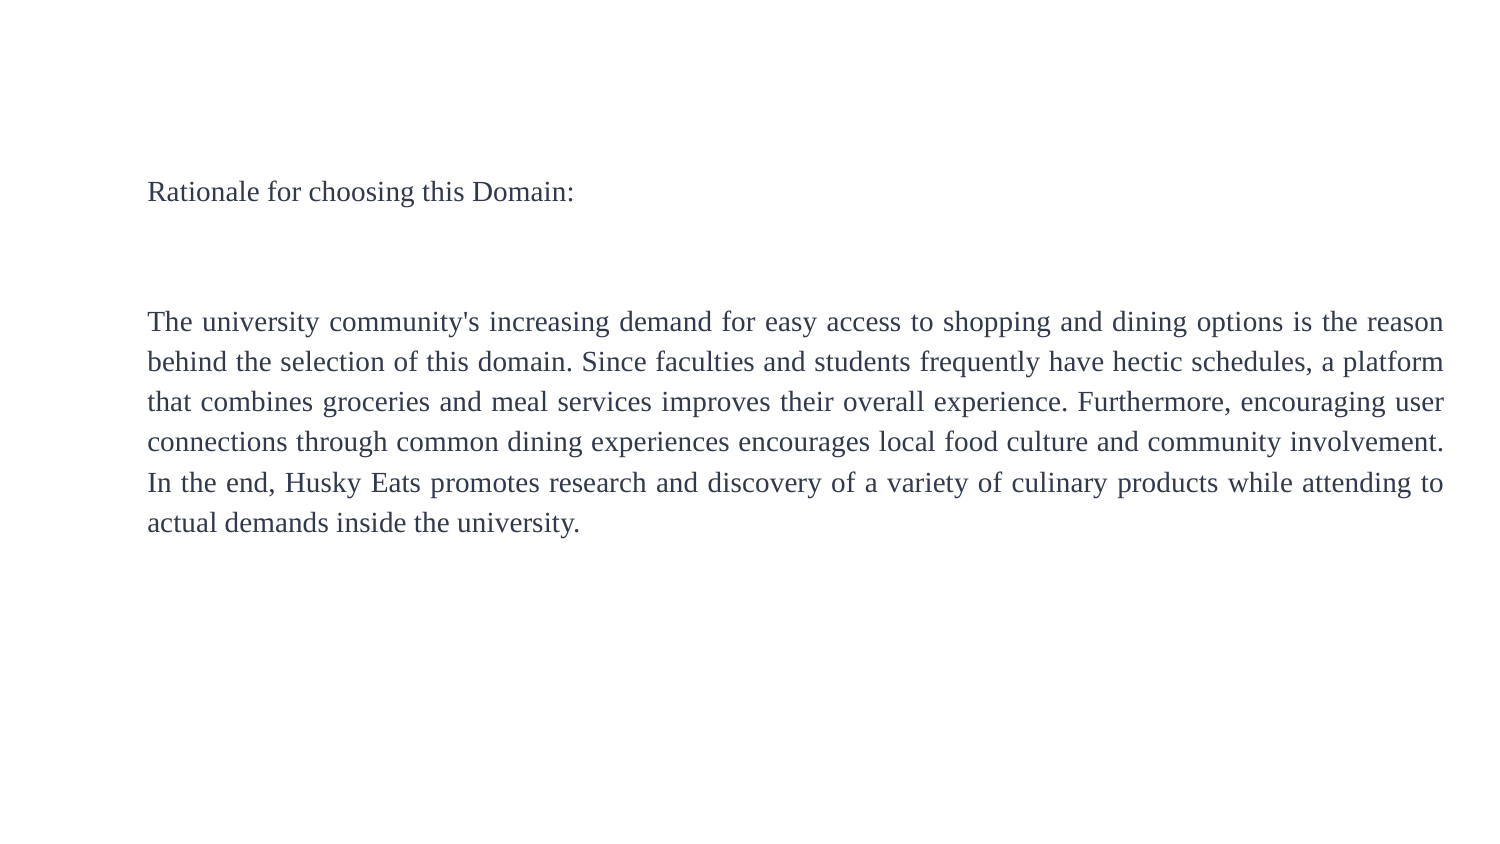

Rationale for choosing this Domain:

The university community's increasing demand for easy access to shopping and dining options is the reason behind the selection of this domain. Since faculties and students frequently have hectic schedules, a platform that combines groceries and meal services improves their overall experience. Furthermore, encouraging user connections through common dining experiences encourages local food culture and community involvement. In the end, Husky Eats promotes research and discovery of a variety of culinary products while attending to actual demands inside the university.